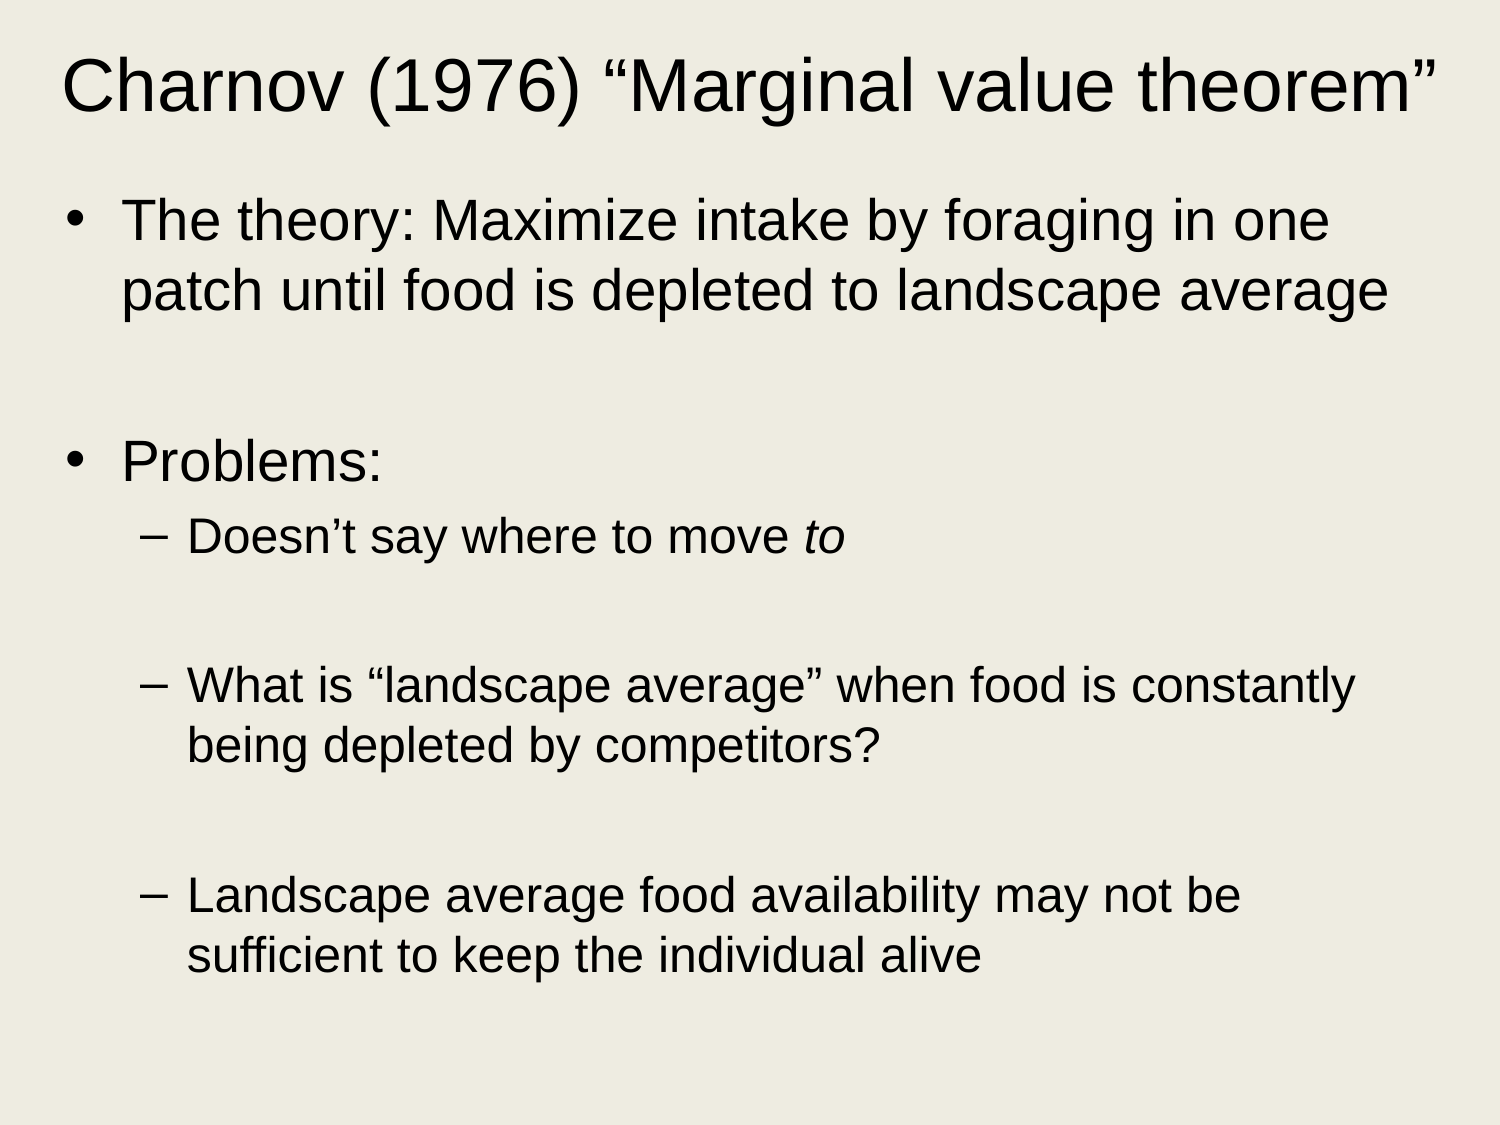

# Charnov (1976) “Marginal value theorem”
The theory: Maximize intake by foraging in one patch until food is depleted to landscape average

Problems:
Doesn’t say where to move to

What is “landscape average” when food is constantly being depleted by competitors?

Landscape average food availability may not be sufficient to keep the individual alive